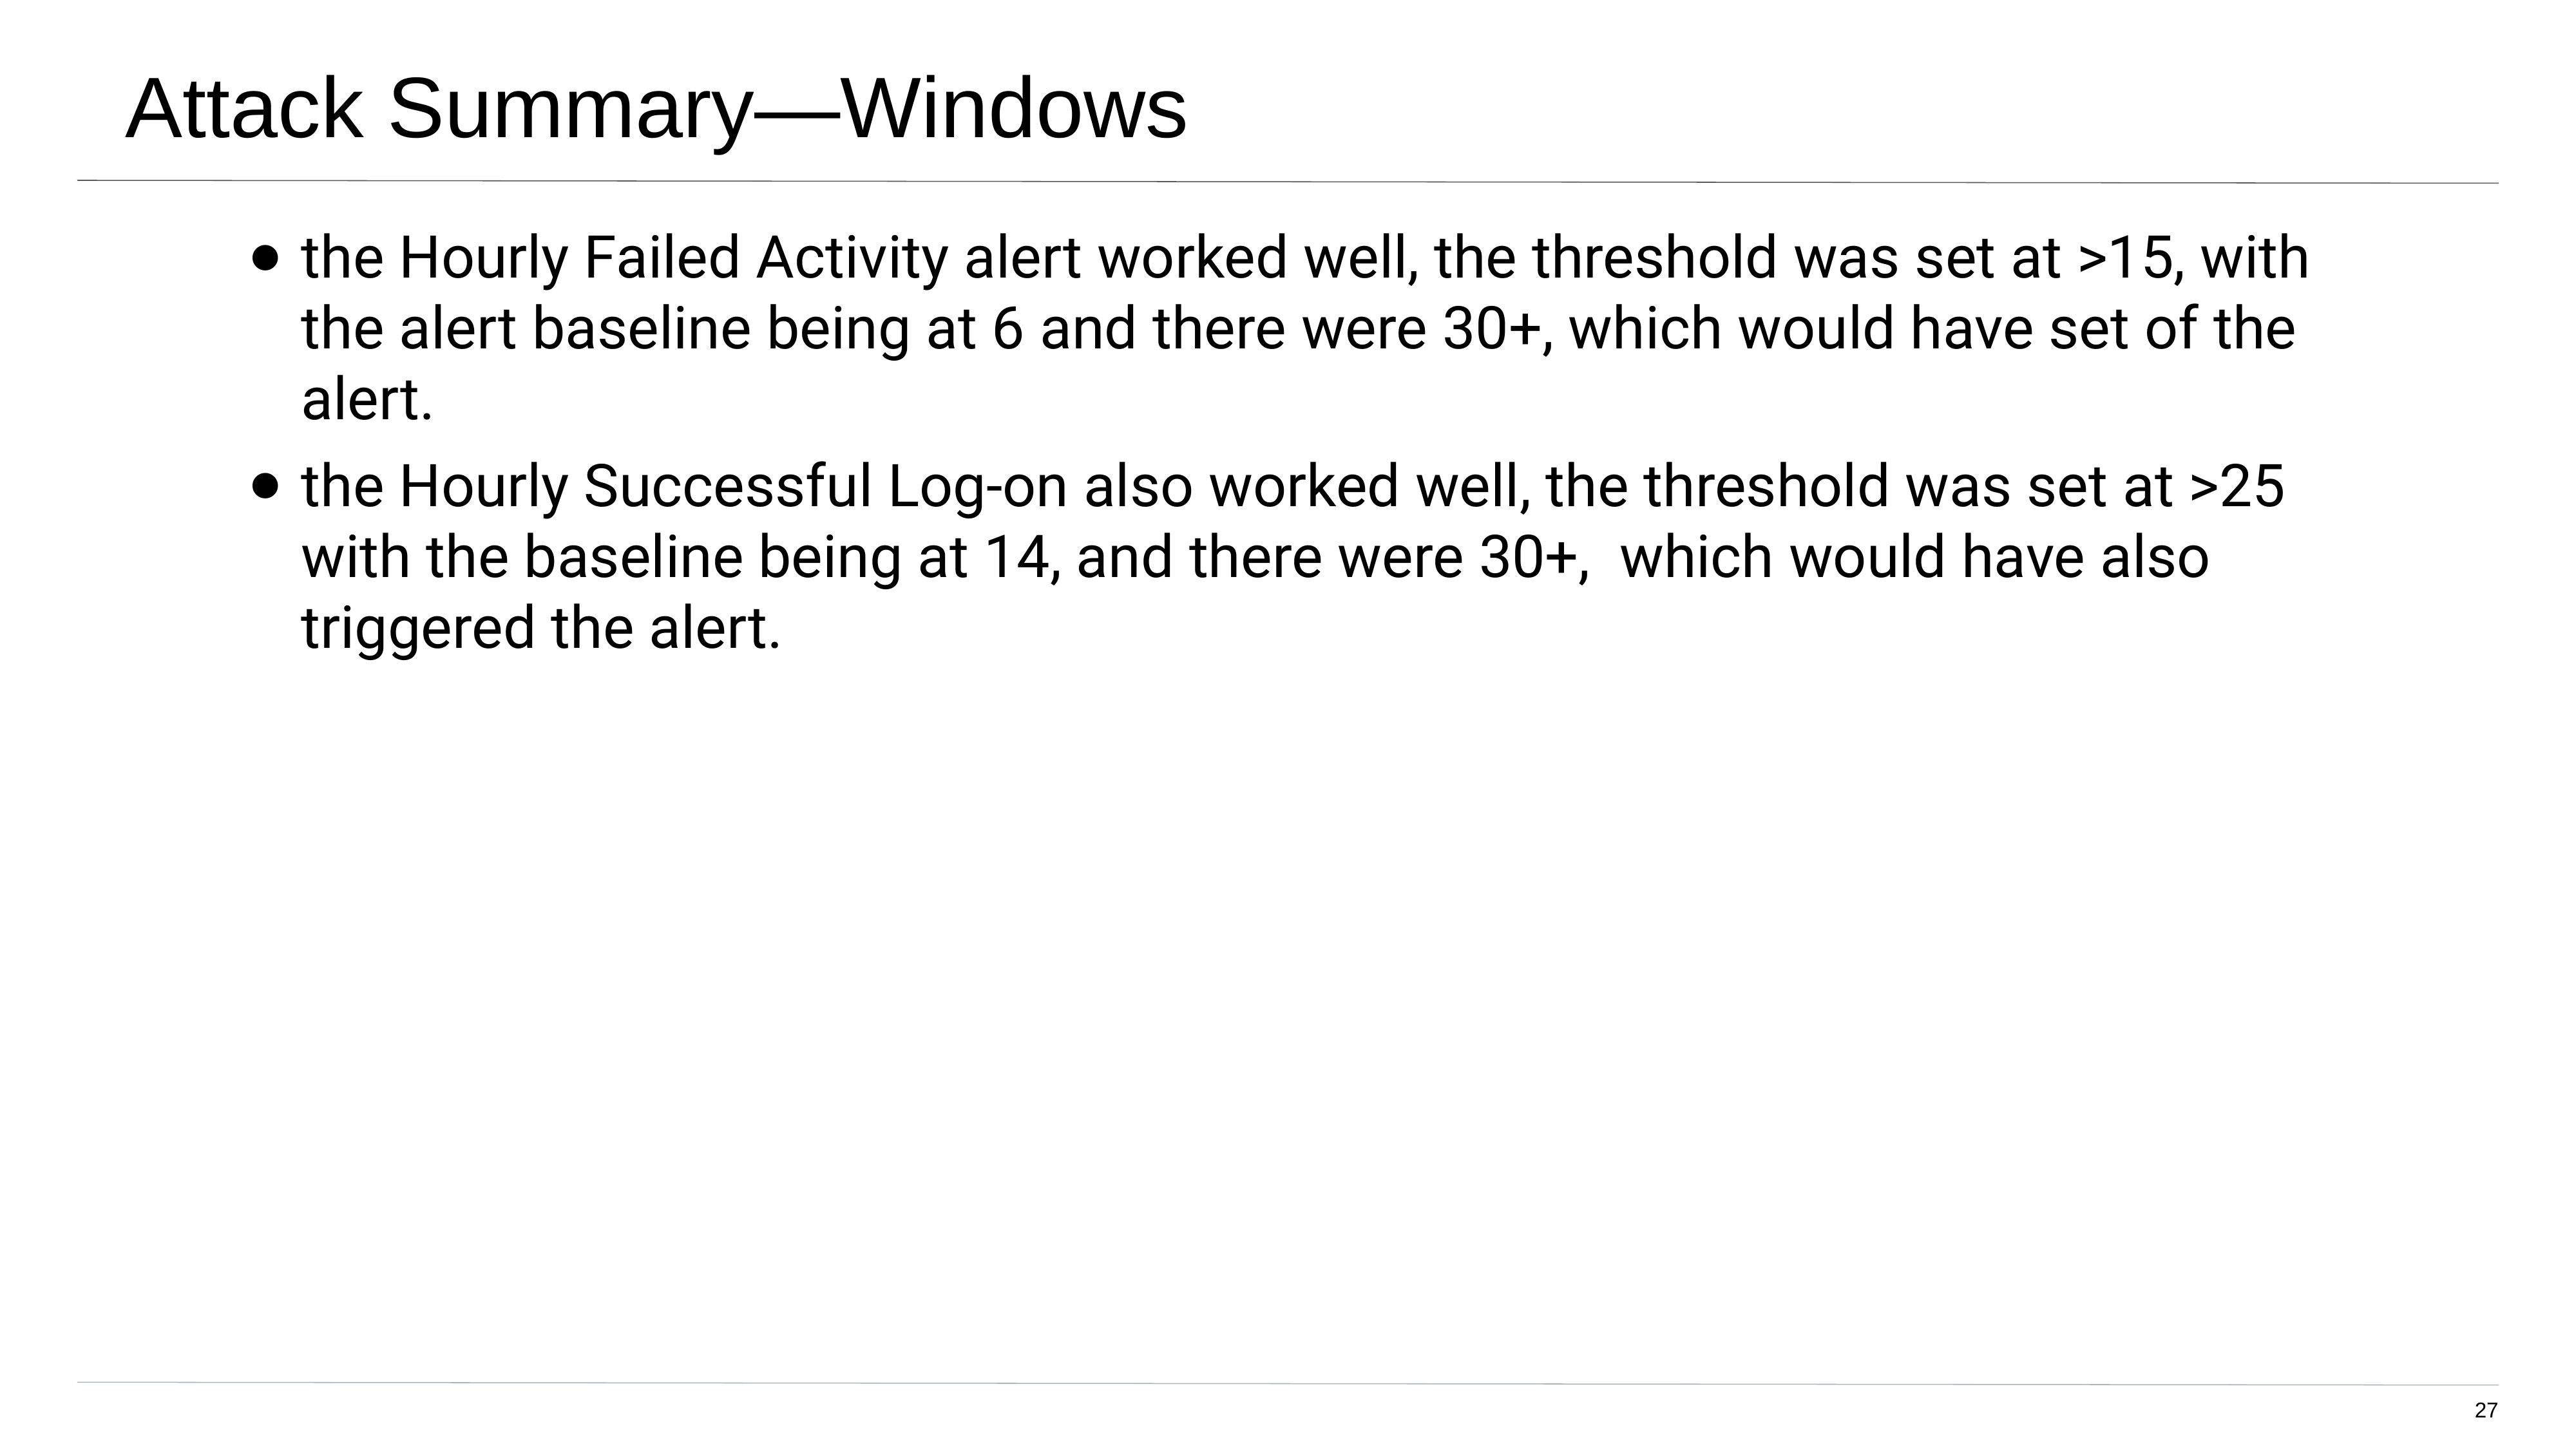

# Attack Summary—Windows
the Hourly Failed Activity alert worked well, the threshold was set at >15, with the alert baseline being at 6 and there were 30+, which would have set of the alert.
the Hourly Successful Log-on also worked well, the threshold was set at >25 with the baseline being at 14, and there were 30+,  which would have also triggered the alert.

27